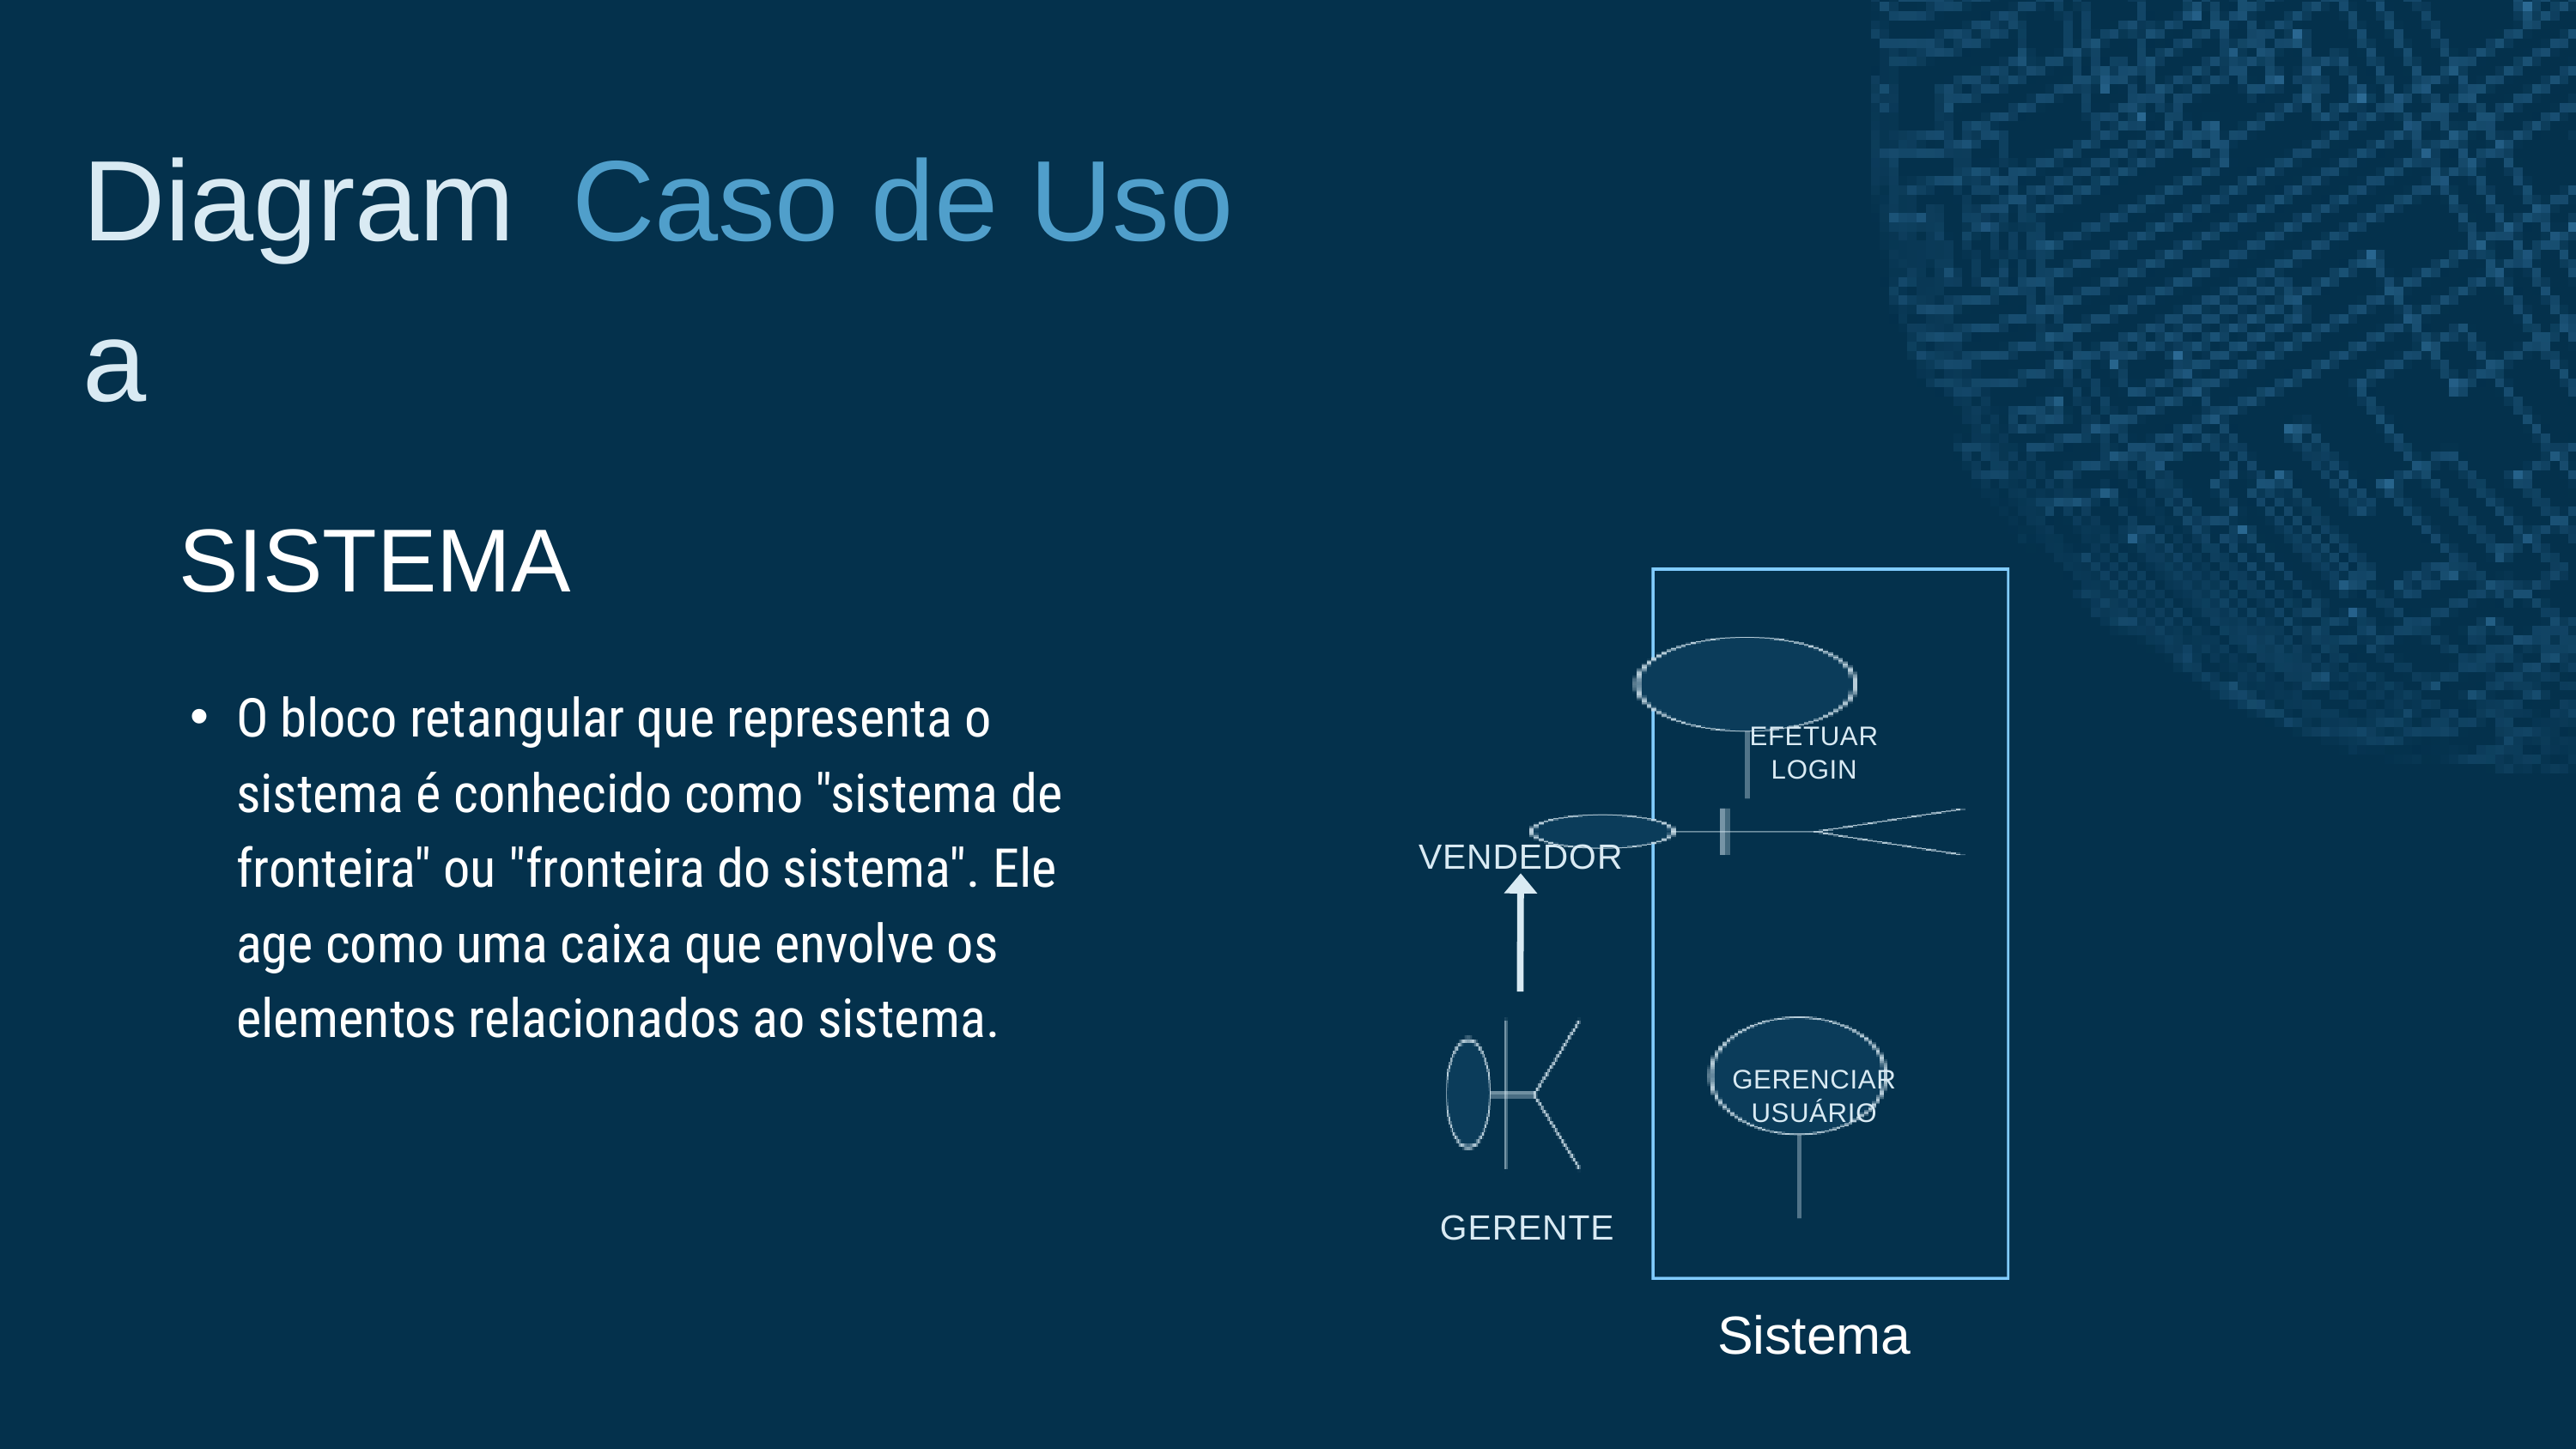

Diagrama
Caso de Uso

SISTEMA

O bloco retangular que representa o sistema é conhecido como "sistema de fronteira" ou "fronteira do sistema". Ele age como uma caixa que envolve os elementos relacionados ao sistema.
EFETUAR LOGIN
VENDEDOR

GERENCIAR
USUÁRIO
GERENTE
Sistema